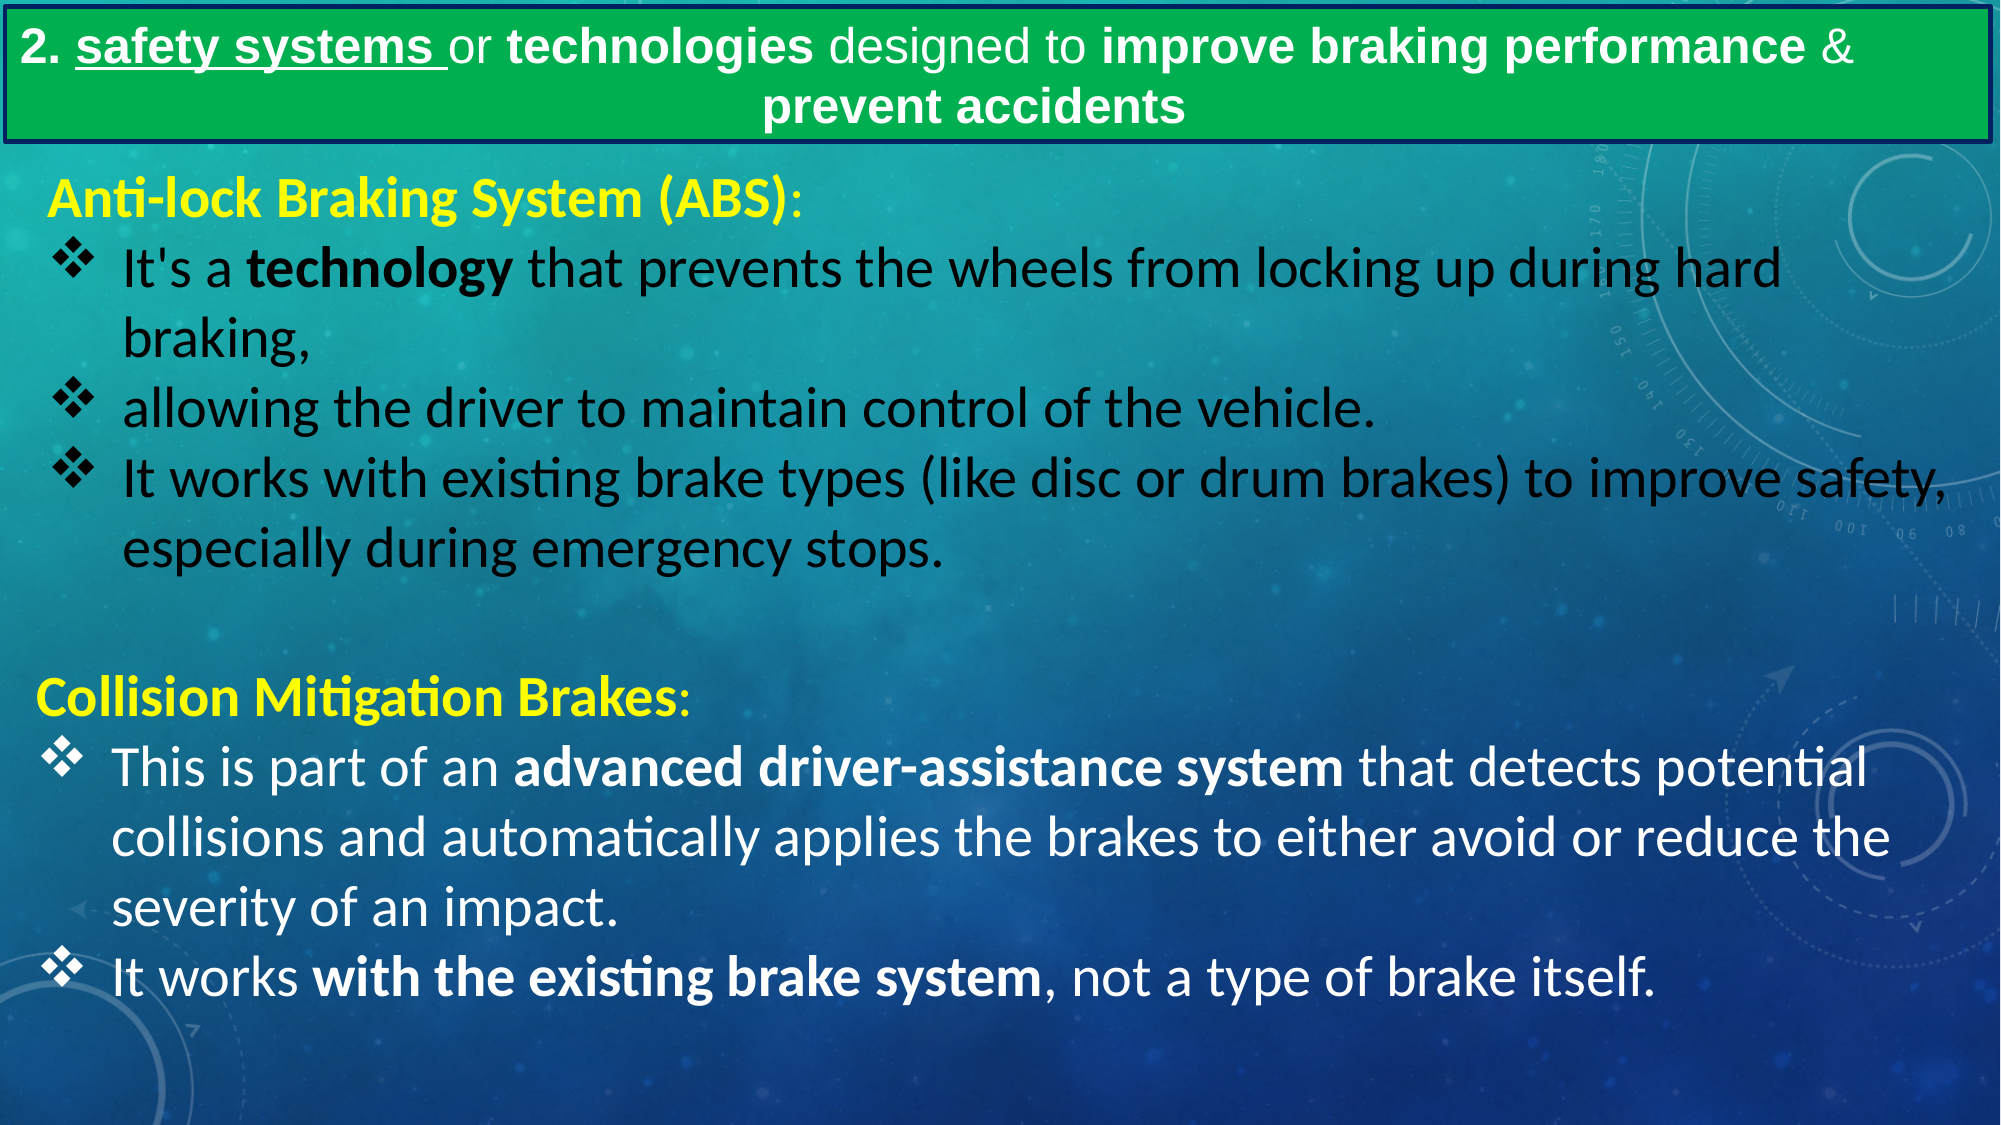

2. safety systems or technologies designed to improve braking performance &
                                                     prevent accidents
Anti-lock Braking System (ABS):
It's a technology that prevents the wheels from locking up during hard braking,
allowing the driver to maintain control of the vehicle.
It works with existing brake types (like disc or drum brakes) to improve safety, especially during emergency stops.
Collision Mitigation Brakes:
This is part of an advanced driver-assistance system that detects potential collisions and automatically applies the brakes to either avoid or reduce the severity of an impact.
It works with the existing brake system, not a type of brake itself.